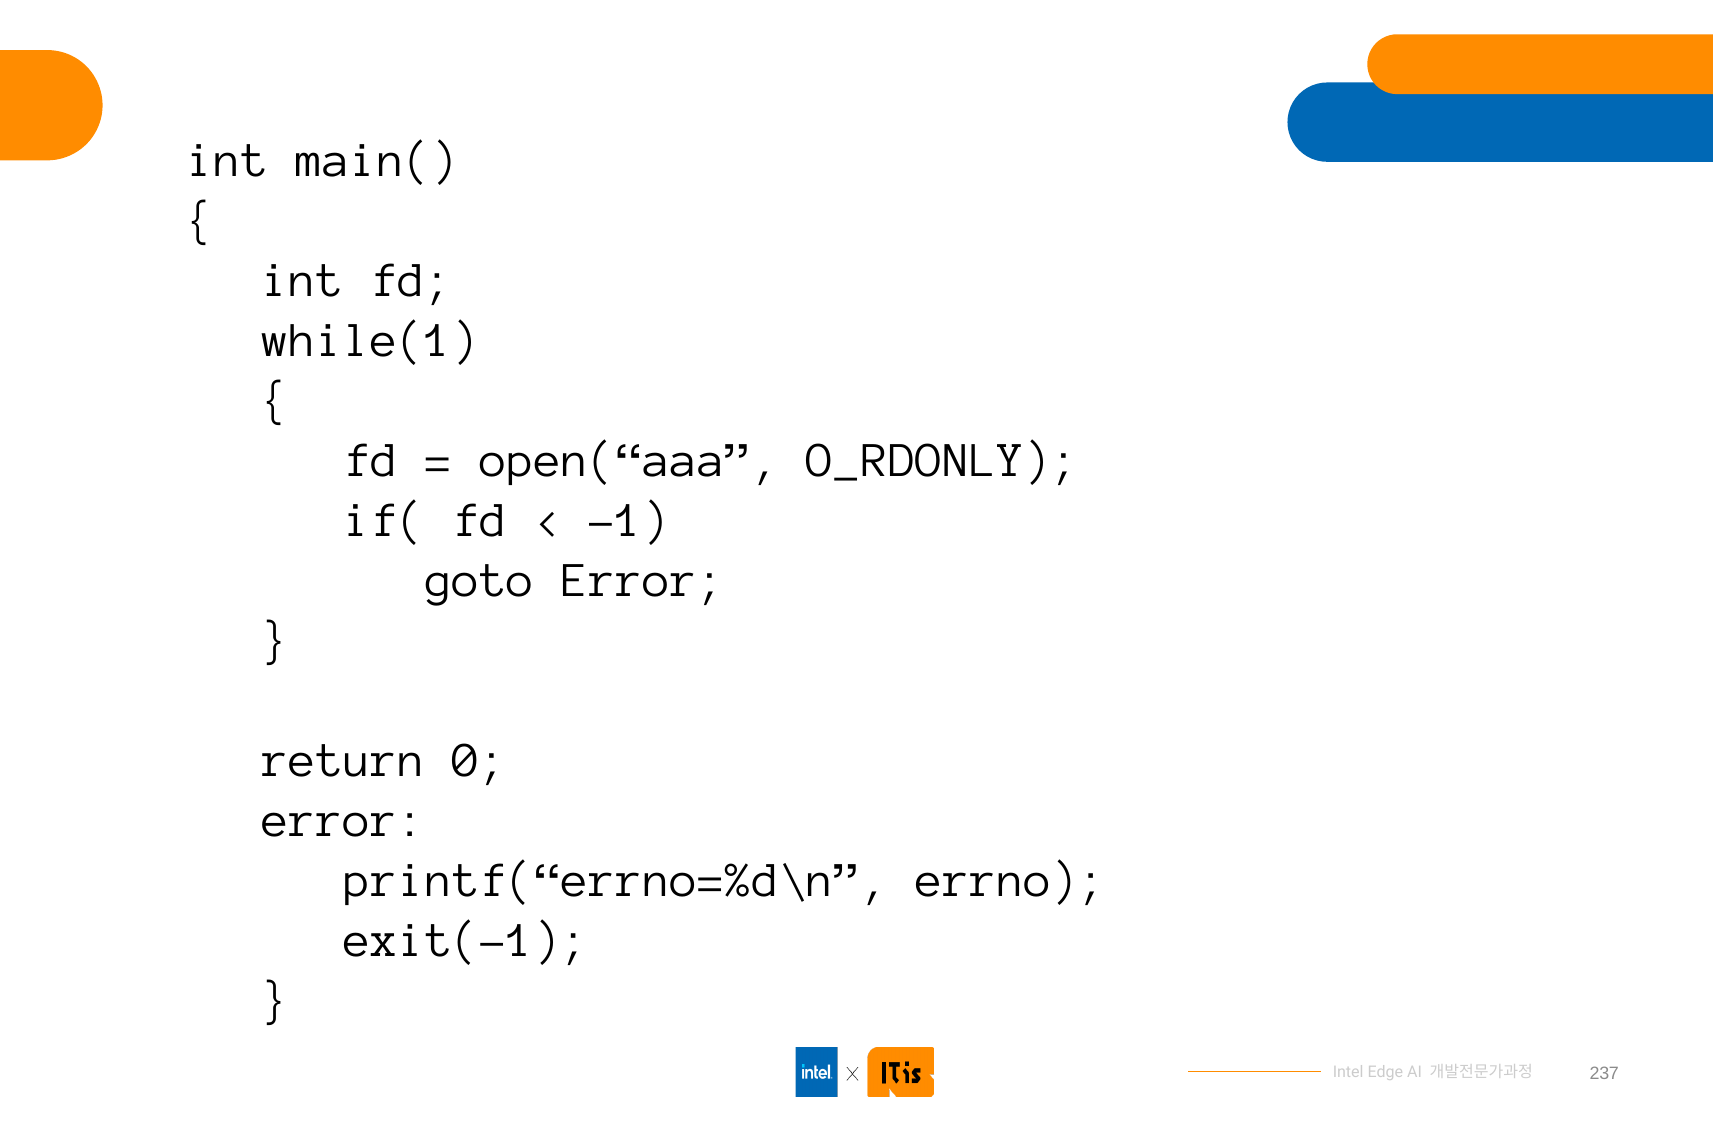

int main()
{
int fd;
while(1)
{
   fd = open(“aaa”, O_RDONLY);
   if( fd < -1)
      goto Error;
}

return 0;
error:
   printf(“errno=%d\n”, errno);
   exit(-1);
}
237